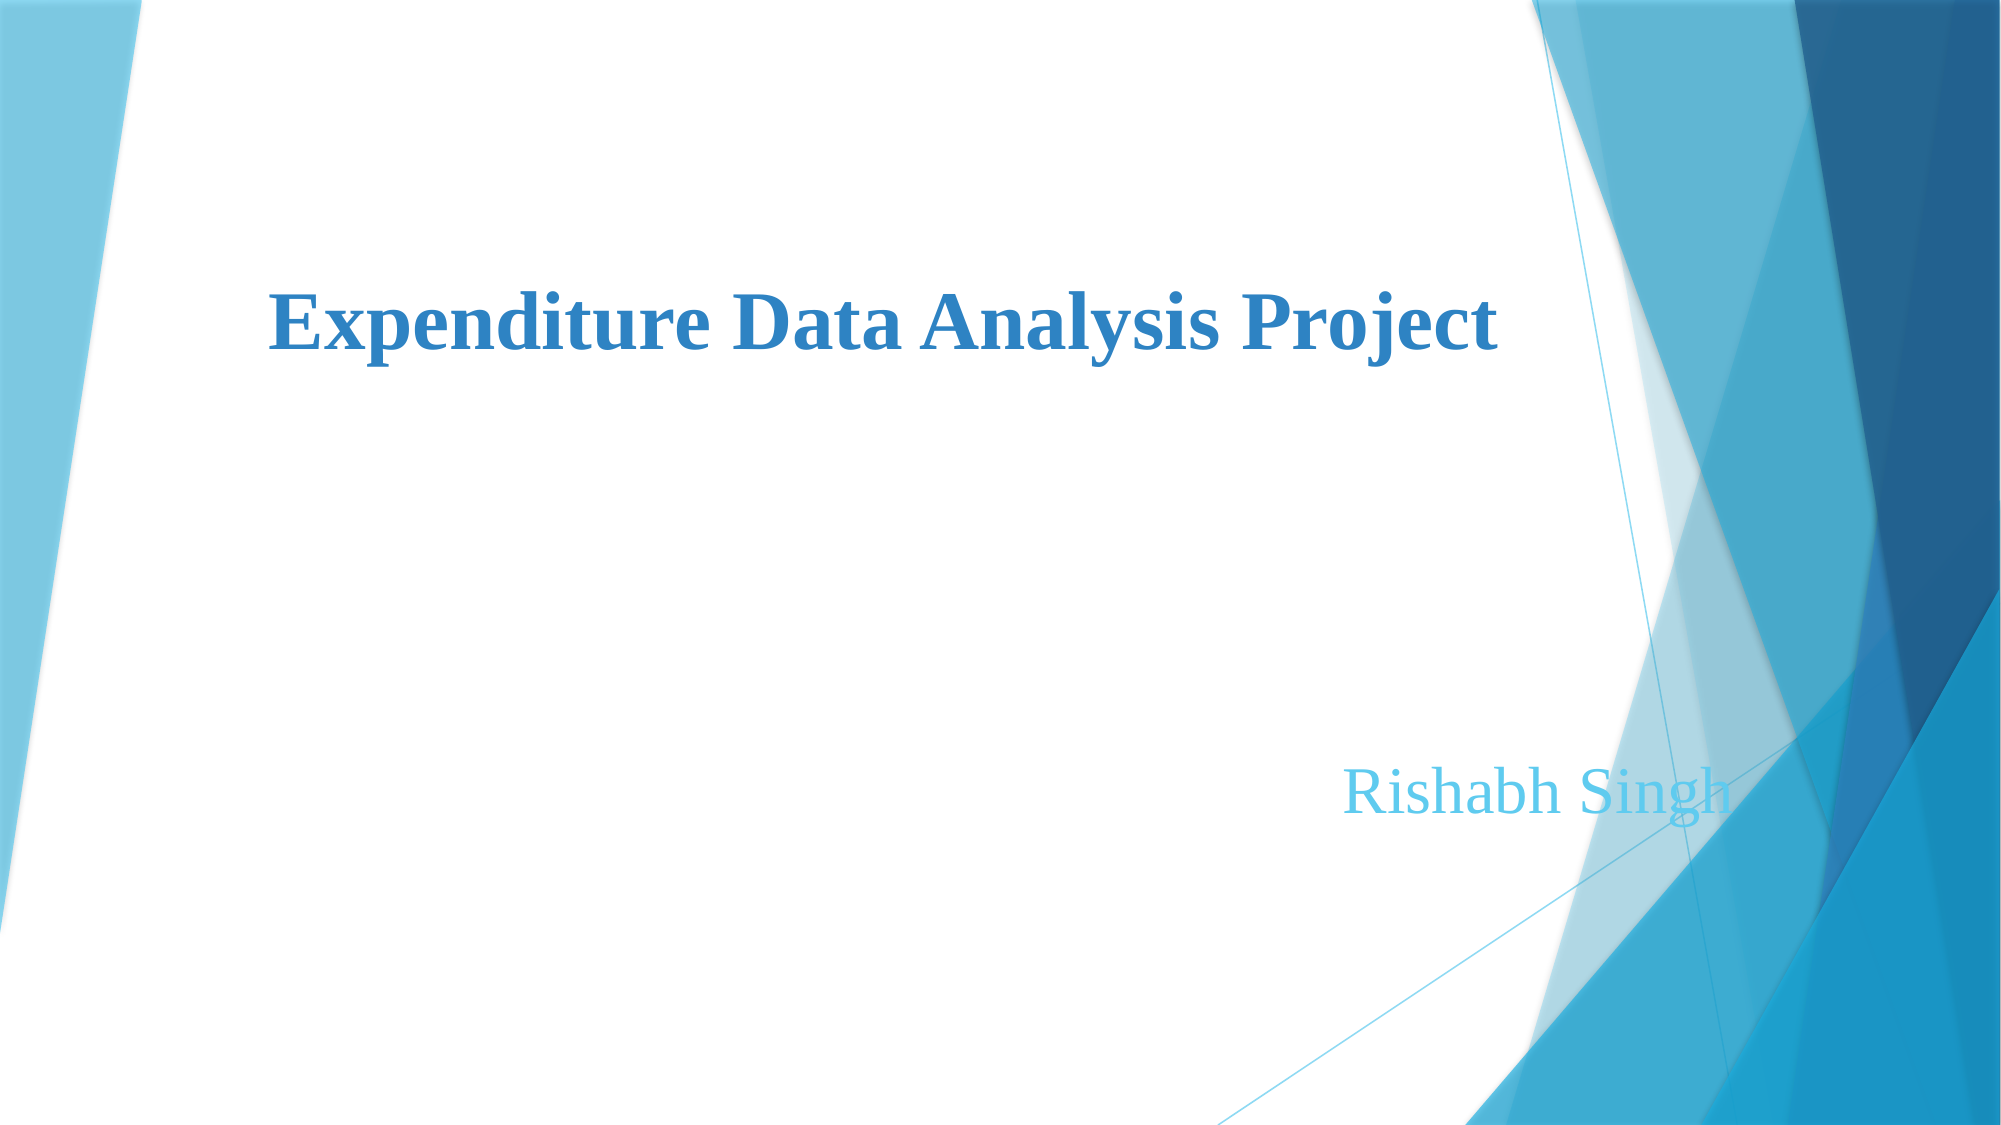

# Expenditure Data Analysis Project
Rishabh Singh